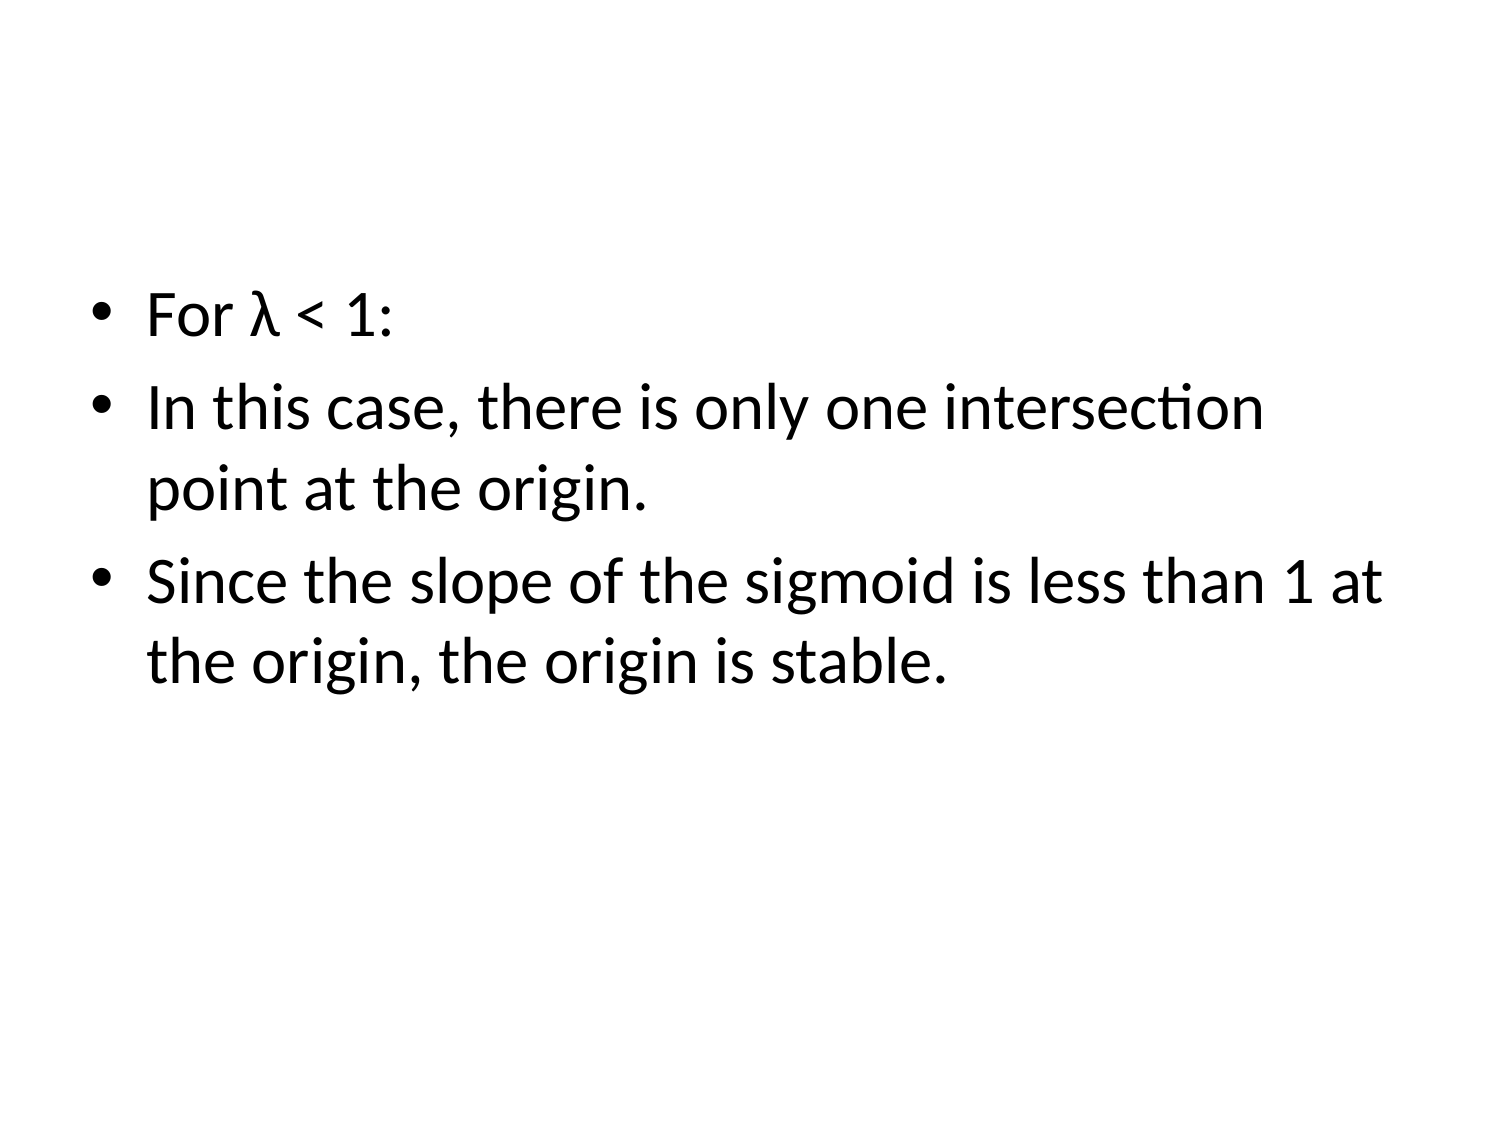

#
For λ < 1:
In this case, there is only one intersection point at the origin.
Since the slope of the sigmoid is less than 1 at the origin, the origin is stable.